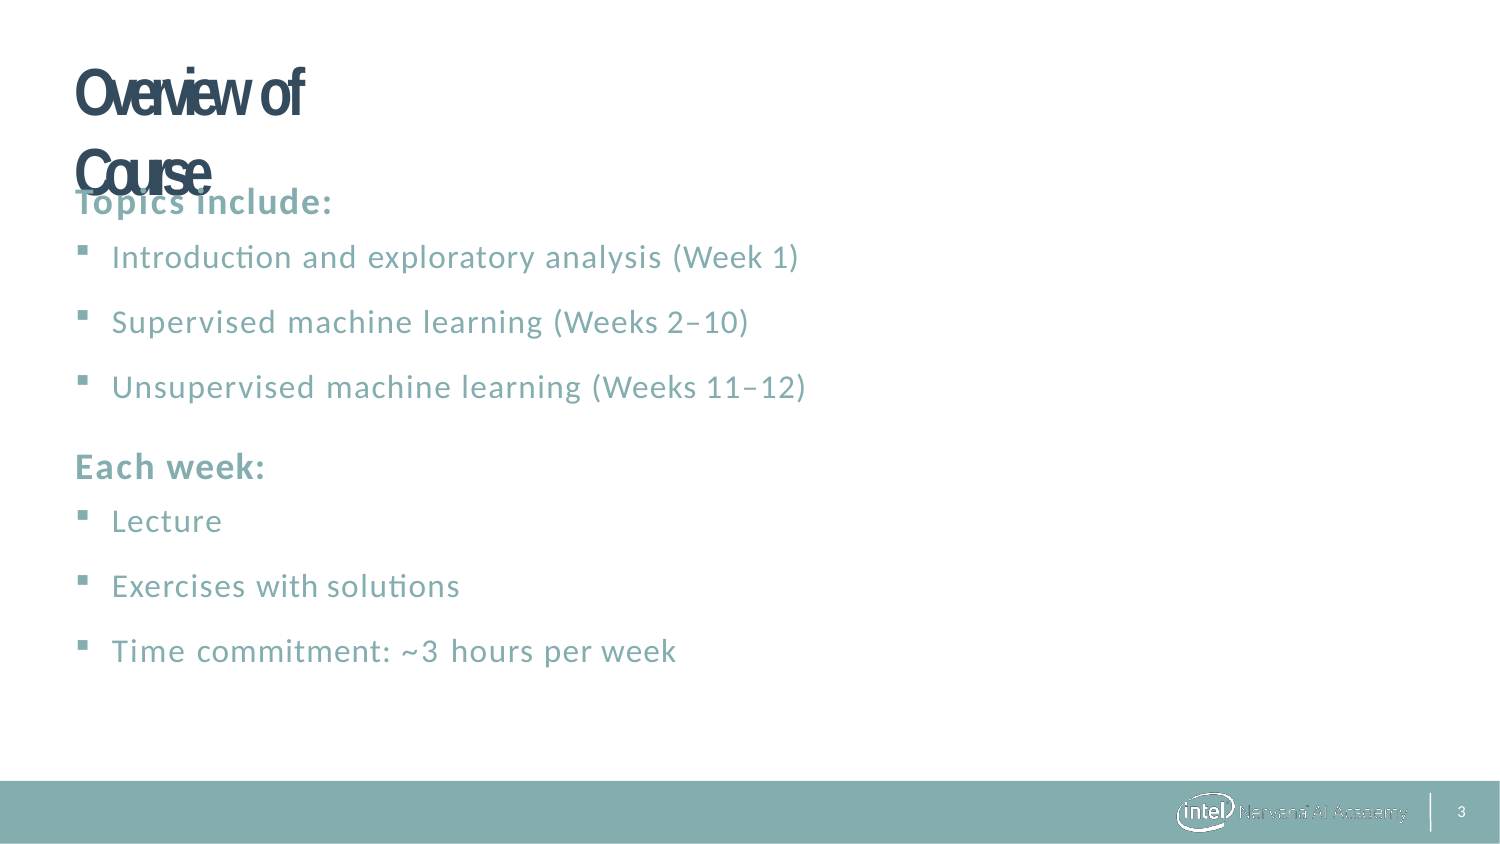

# Overview of Course
Topics include:
Introduction and exploratory analysis (Week 1)
Supervised machine learning (Weeks 2–10)
Unsupervised machine learning (Weeks 11–12)
Each week:
Lecture
Exercises with solutions
Time commitment: ~3 hours per week
3